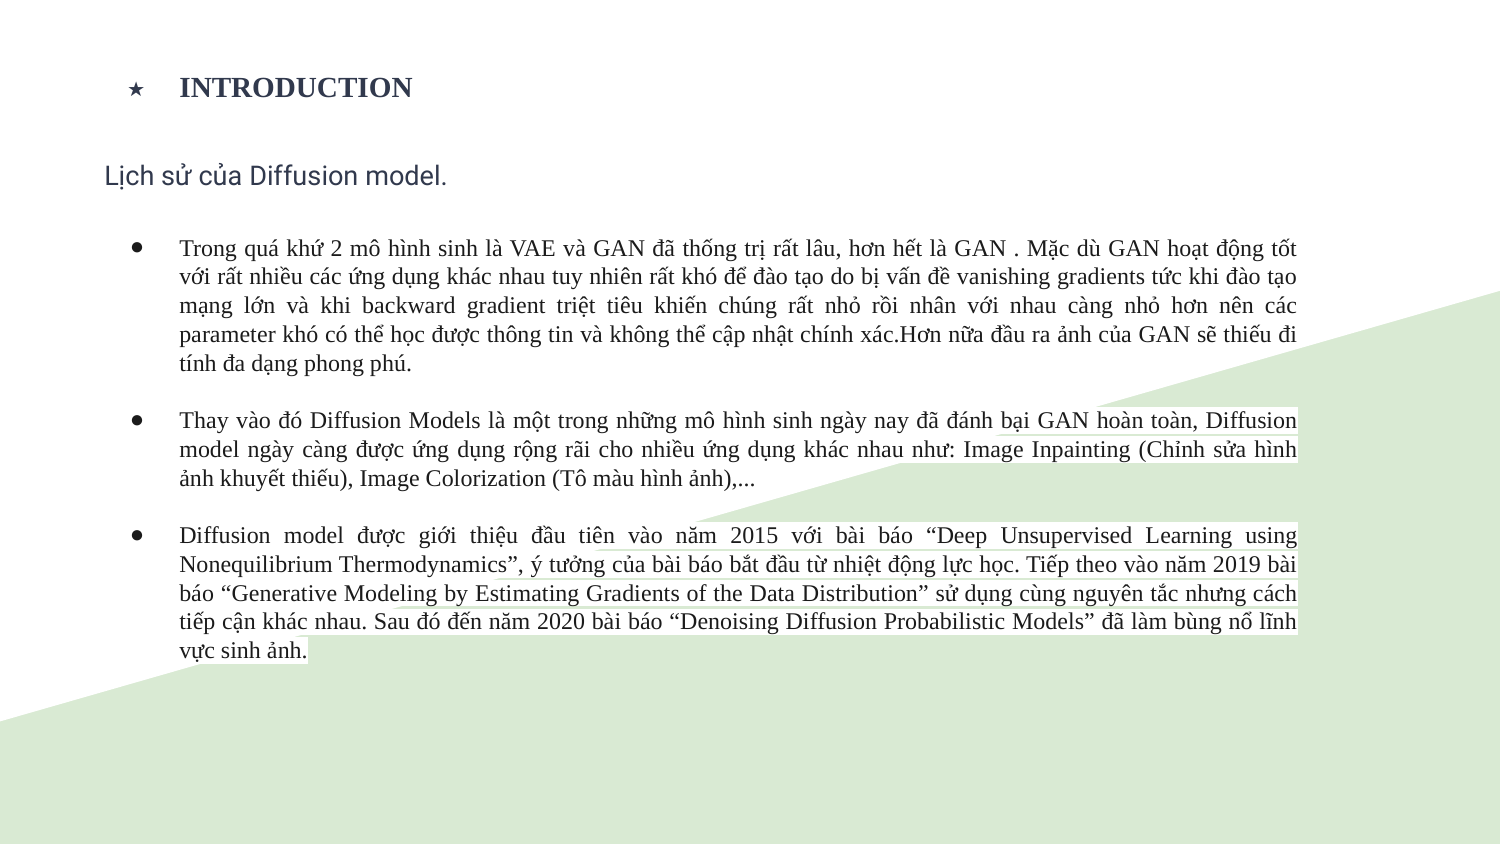

INTRODUCTION
Lịch sử của Diffusion model.
Trong quá khứ 2 mô hình sinh là VAE và GAN đã thống trị rất lâu, hơn hết là GAN . Mặc dù GAN hoạt động tốt với rất nhiều các ứng dụng khác nhau tuy nhiên rất khó để đào tạo do bị vấn đề vanishing gradients tức khi đào tạo mạng lớn và khi backward gradient triệt tiêu khiến chúng rất nhỏ rồi nhân với nhau càng nhỏ hơn nên các parameter khó có thể học được thông tin và không thể cập nhật chính xác.Hơn nữa đầu ra ảnh của GAN sẽ thiếu đi tính đa dạng phong phú.

Thay vào đó Diffusion Models là một trong những mô hình sinh ngày nay đã đánh bại GAN hoàn toàn, Diffusion model ngày càng được ứng dụng rộng rãi cho nhiều ứng dụng khác nhau như: Image Inpainting (Chỉnh sửa hình ảnh khuyết thiếu), Image Colorization (Tô màu hình ảnh),...

Diffusion model được giới thiệu đầu tiên vào năm 2015 với bài báo “Deep Unsupervised Learning using Nonequilibrium Thermodynamics”, ý tưởng của bài báo bắt đầu từ nhiệt động lực học. Tiếp theo vào năm 2019 bài báo “Generative Modeling by Estimating Gradients of the Data Distribution” sử dụng cùng nguyên tắc nhưng cách tiếp cận khác nhau. Sau đó đến năm 2020 bài báo “Denoising Diffusion Probabilistic Models” đã làm bùng nổ lĩnh vực sinh ảnh.